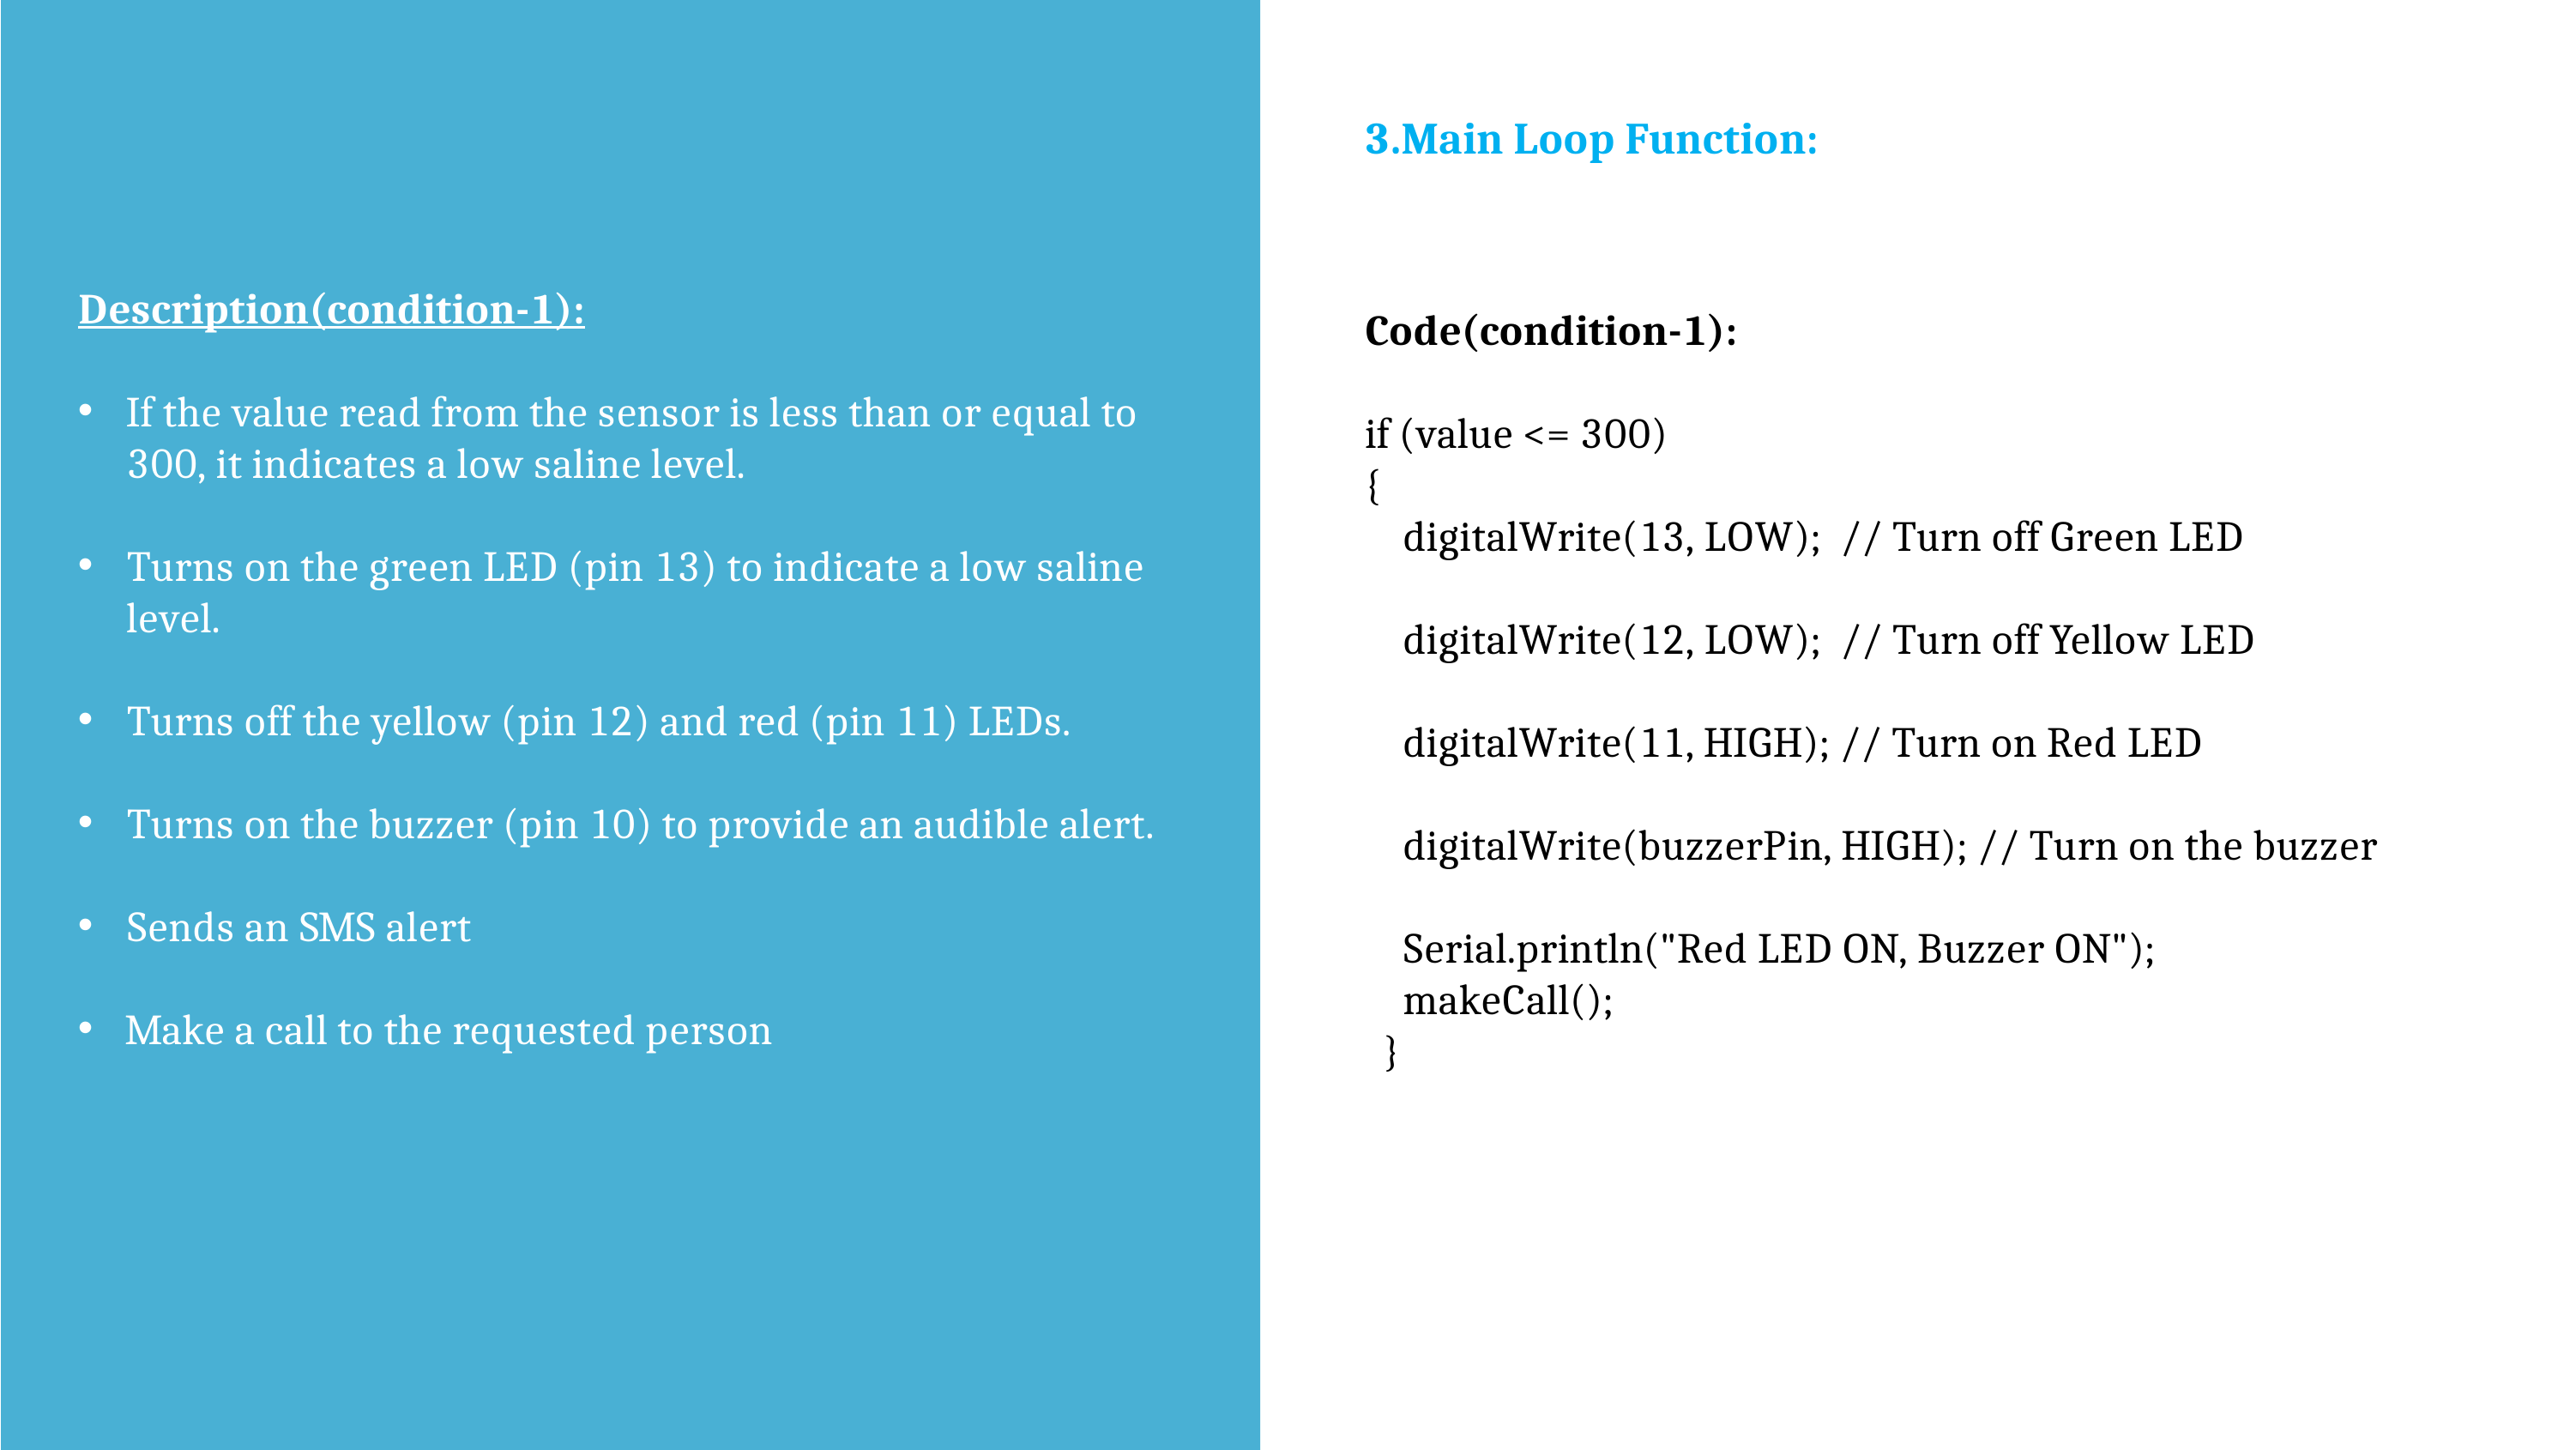

3.Main Loop Function:
Description(condition-1):

If the value read from the sensor is less than or equal to 300, it indicates a low saline level.

Turns on the green LED (pin 13) to indicate a low saline level.

Turns off the yellow (pin 12) and red (pin 11) LEDs.

Turns on the buzzer (pin 10) to provide an audible alert.

Sends an SMS alert

Make a call to the requested person
Code(condition-1):

if (value <= 300)
{
    digitalWrite(13, LOW);  // Turn off Green LED

    digitalWrite(12, LOW);  // Turn off Yellow LED

    digitalWrite(11, HIGH); // Turn on Red LED

    digitalWrite(buzzerPin, HIGH); // Turn on the buzzer

    Serial.println("Red LED ON, Buzzer ON");
    makeCall();
  }